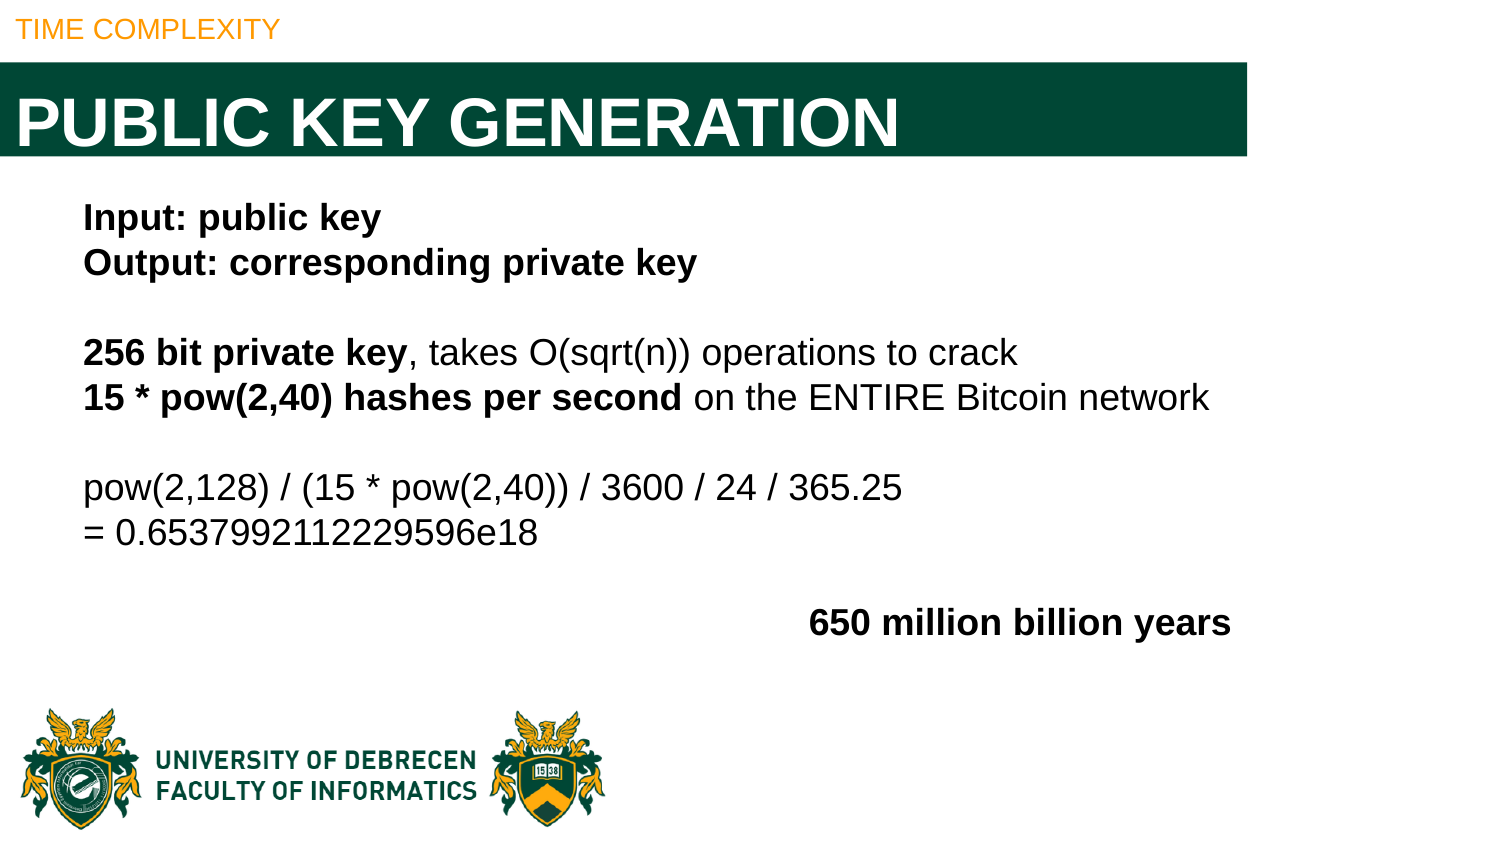

TIME COMPLEXITY
PUBLIC KEY GENERATION
Input: public key
Output: corresponding private key

256 bit private key, takes O(sqrt(n)) operations to crack
15 * pow(2,40) hashes per second on the ENTIRE Bitcoin network

pow(2,128) / (15 * pow(2,40)) / 3600 / 24 / 365.25
= 0.6537992112229596e18

650 million billion years